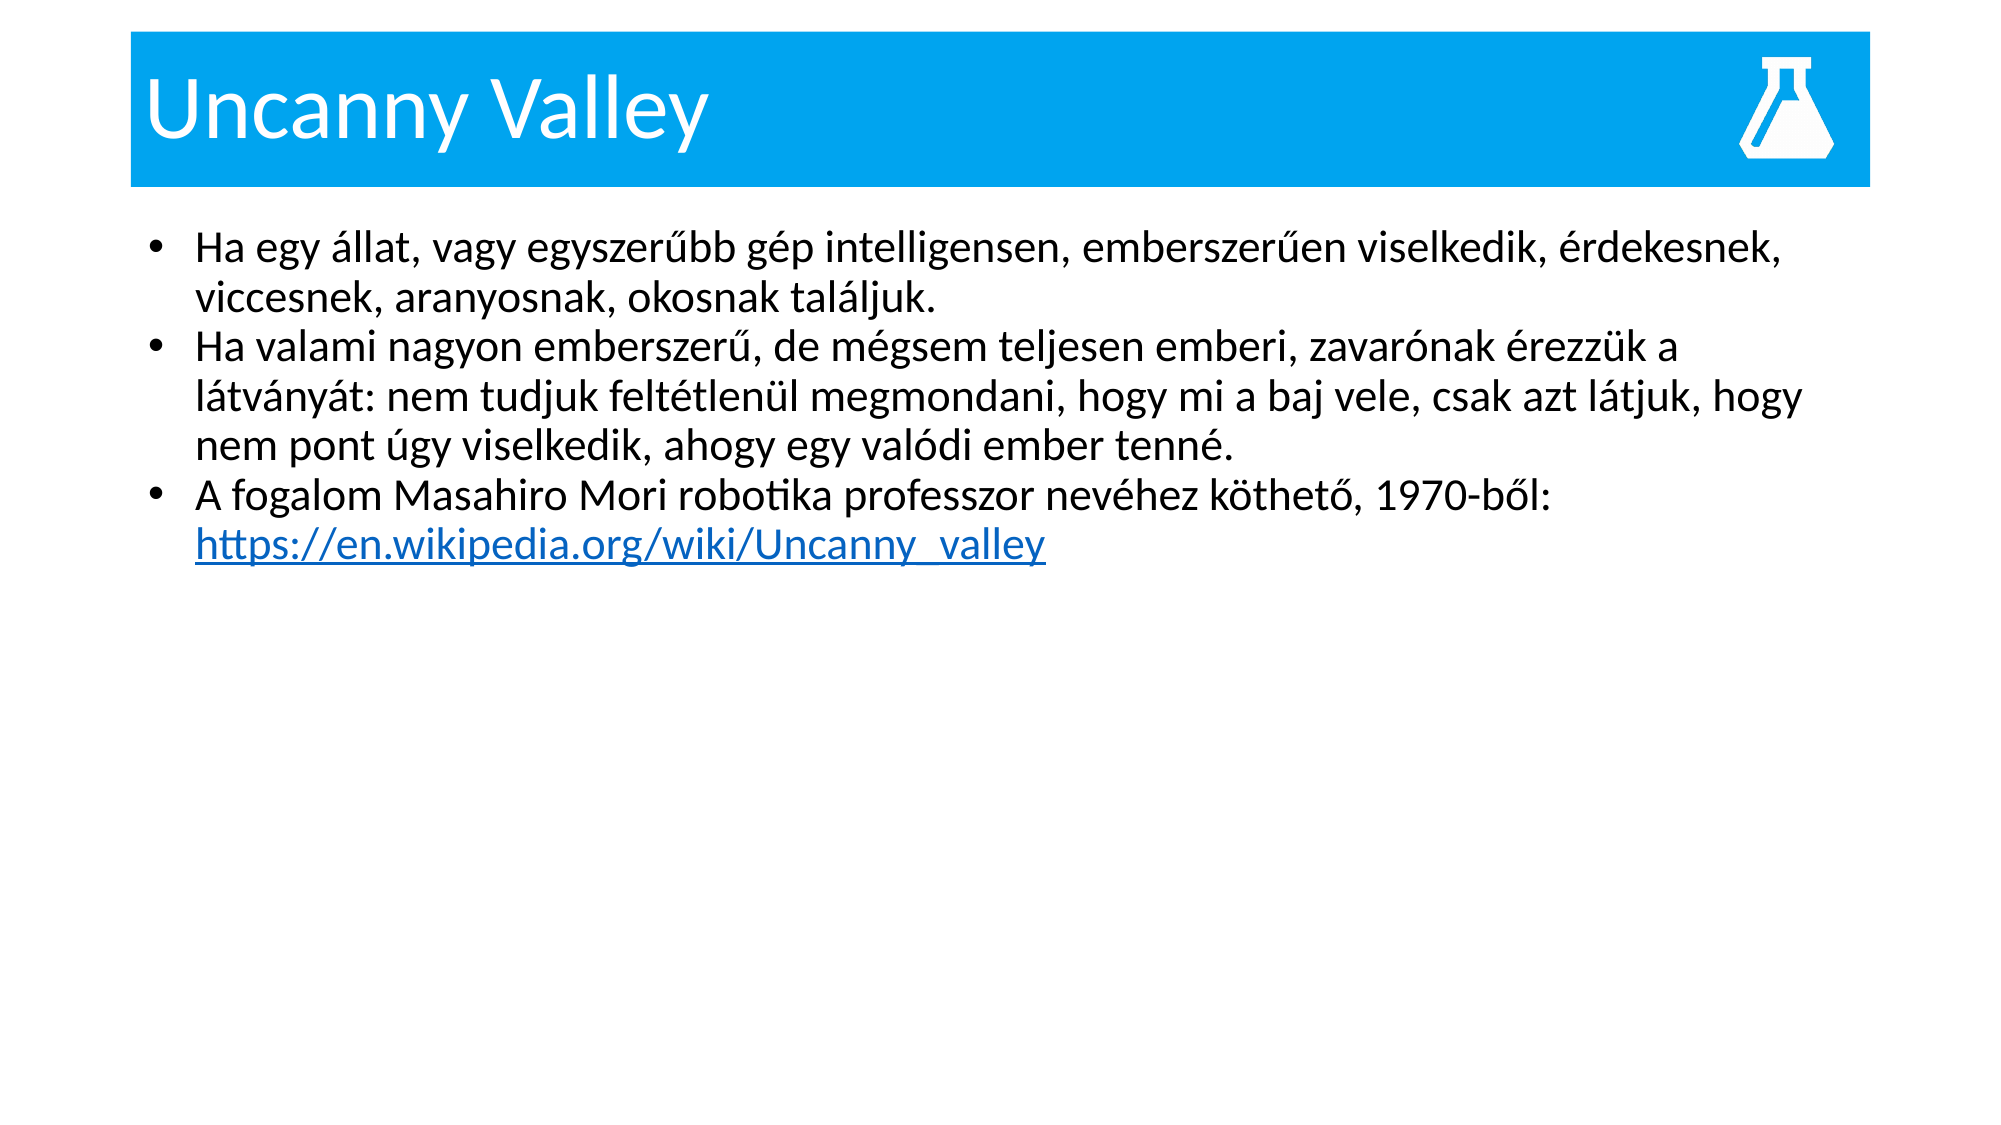

# Uncanny Valley
Ha egy állat, vagy egyszerűbb gép intelligensen, emberszerűen viselkedik, érdekesnek, viccesnek, aranyosnak, okosnak találjuk.
Ha valami nagyon emberszerű, de mégsem teljesen emberi, zavarónak érezzük a látványát: nem tudjuk feltétlenül megmondani, hogy mi a baj vele, csak azt látjuk, hogy nem pont úgy viselkedik, ahogy egy valódi ember tenné.
A fogalom Masahiro Mori robotika professzor nevéhez köthető, 1970-ből: https://en.wikipedia.org/wiki/Uncanny_valley